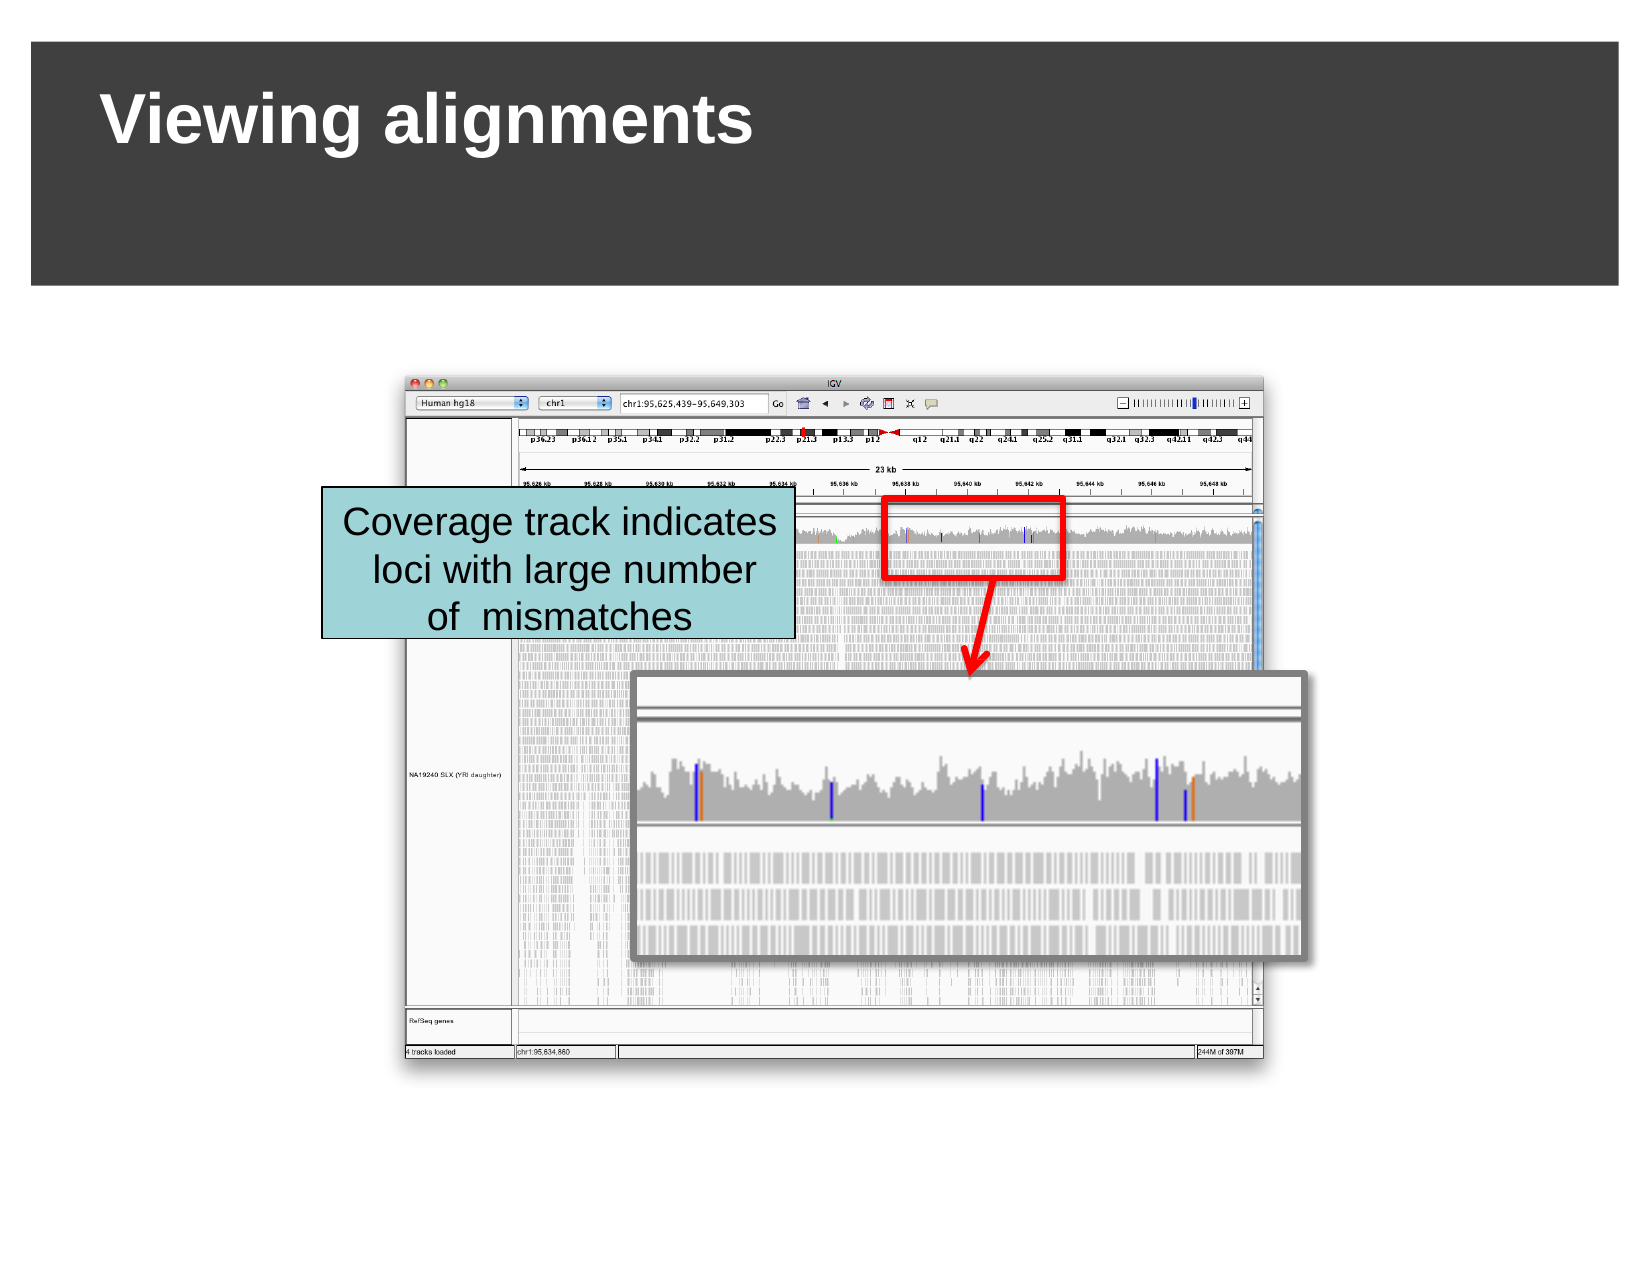

# Viewing alignments

Coverage track indicates  loci with large number of  mismatches